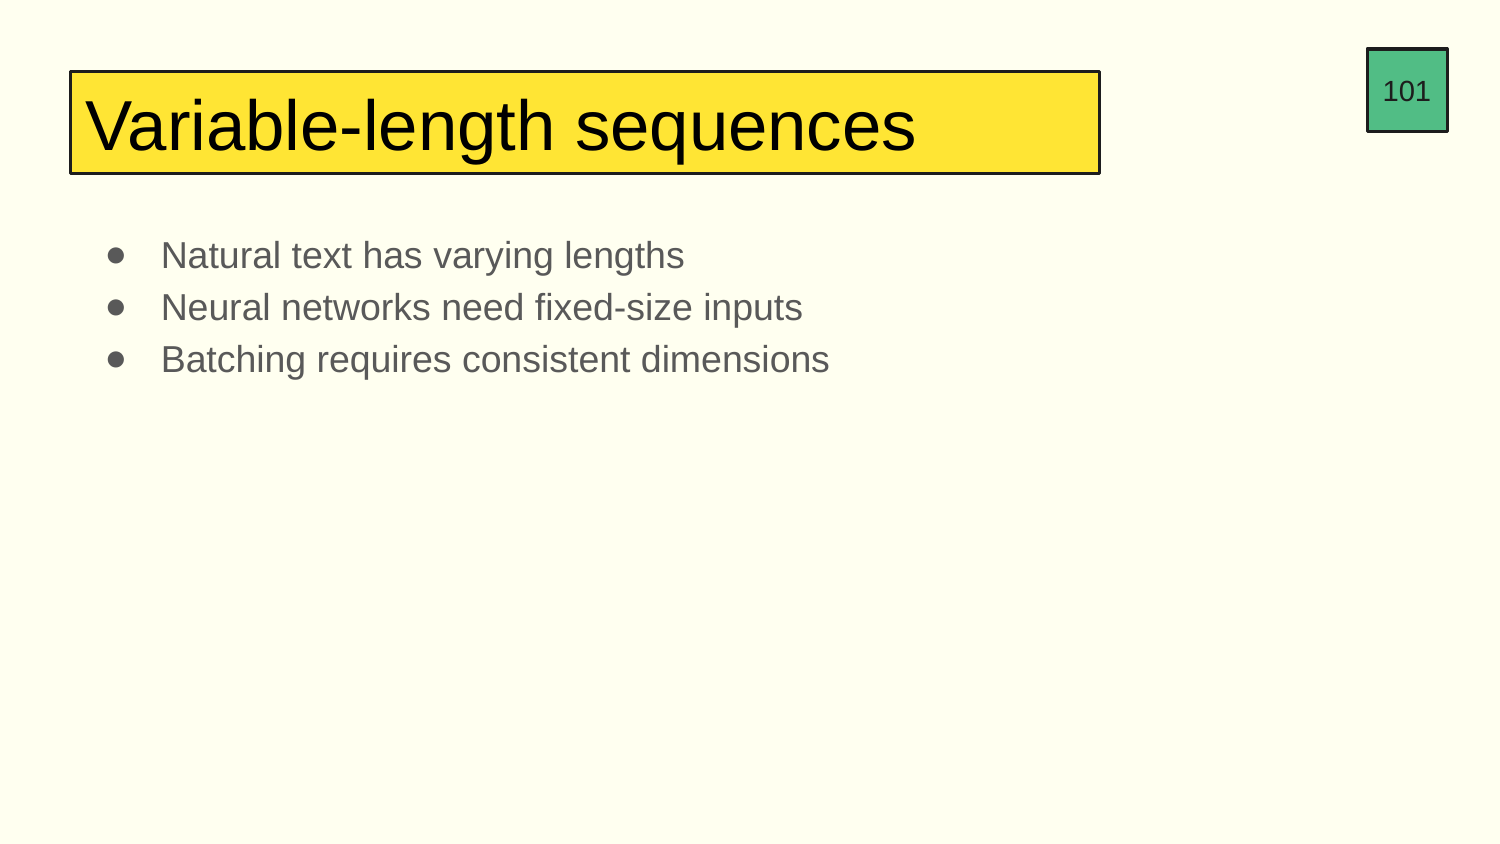

101
Variable-length sequences
Natural text has varying lengths
Neural networks need fixed-size inputs
Batching requires consistent dimensions